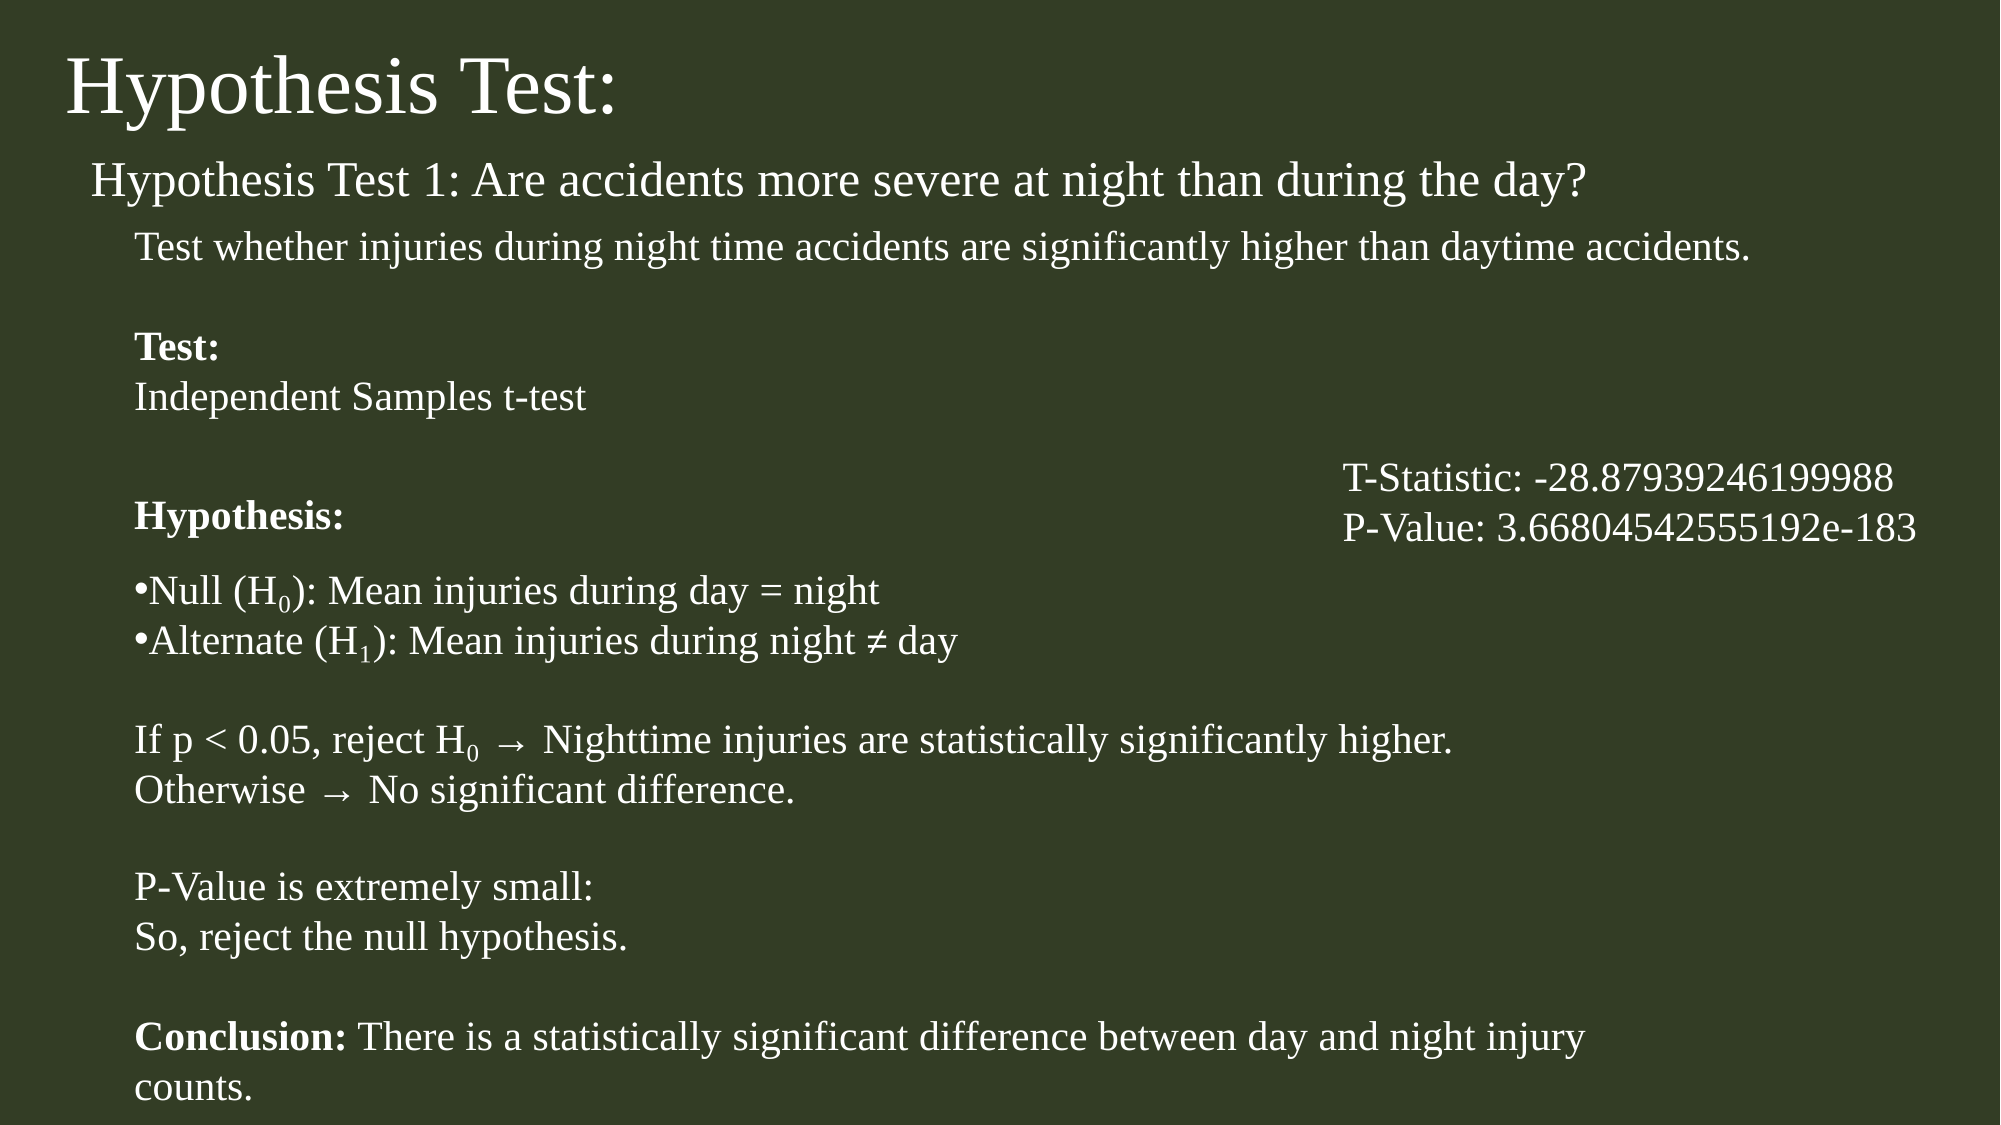

Hypothesis Test:
Hypothesis Test 1: Are accidents more severe at night than during the day?
Test whether injuries during night time accidents are significantly higher than daytime accidents.

Test:
Independent Samples t-test

Hypothesis:
Null (H₀): Mean injuries during day = night
Alternate (H₁): Mean injuries during night ≠ day
T-Statistic: -28.87939246199988
P-Value: 3.66804542555192e-183
If p < 0.05, reject H₀ → Nighttime injuries are statistically significantly higher.
Otherwise → No significant difference.
P-Value is extremely small:
So, reject the null hypothesis.

Conclusion: There is a statistically significant difference between day and night injury counts.